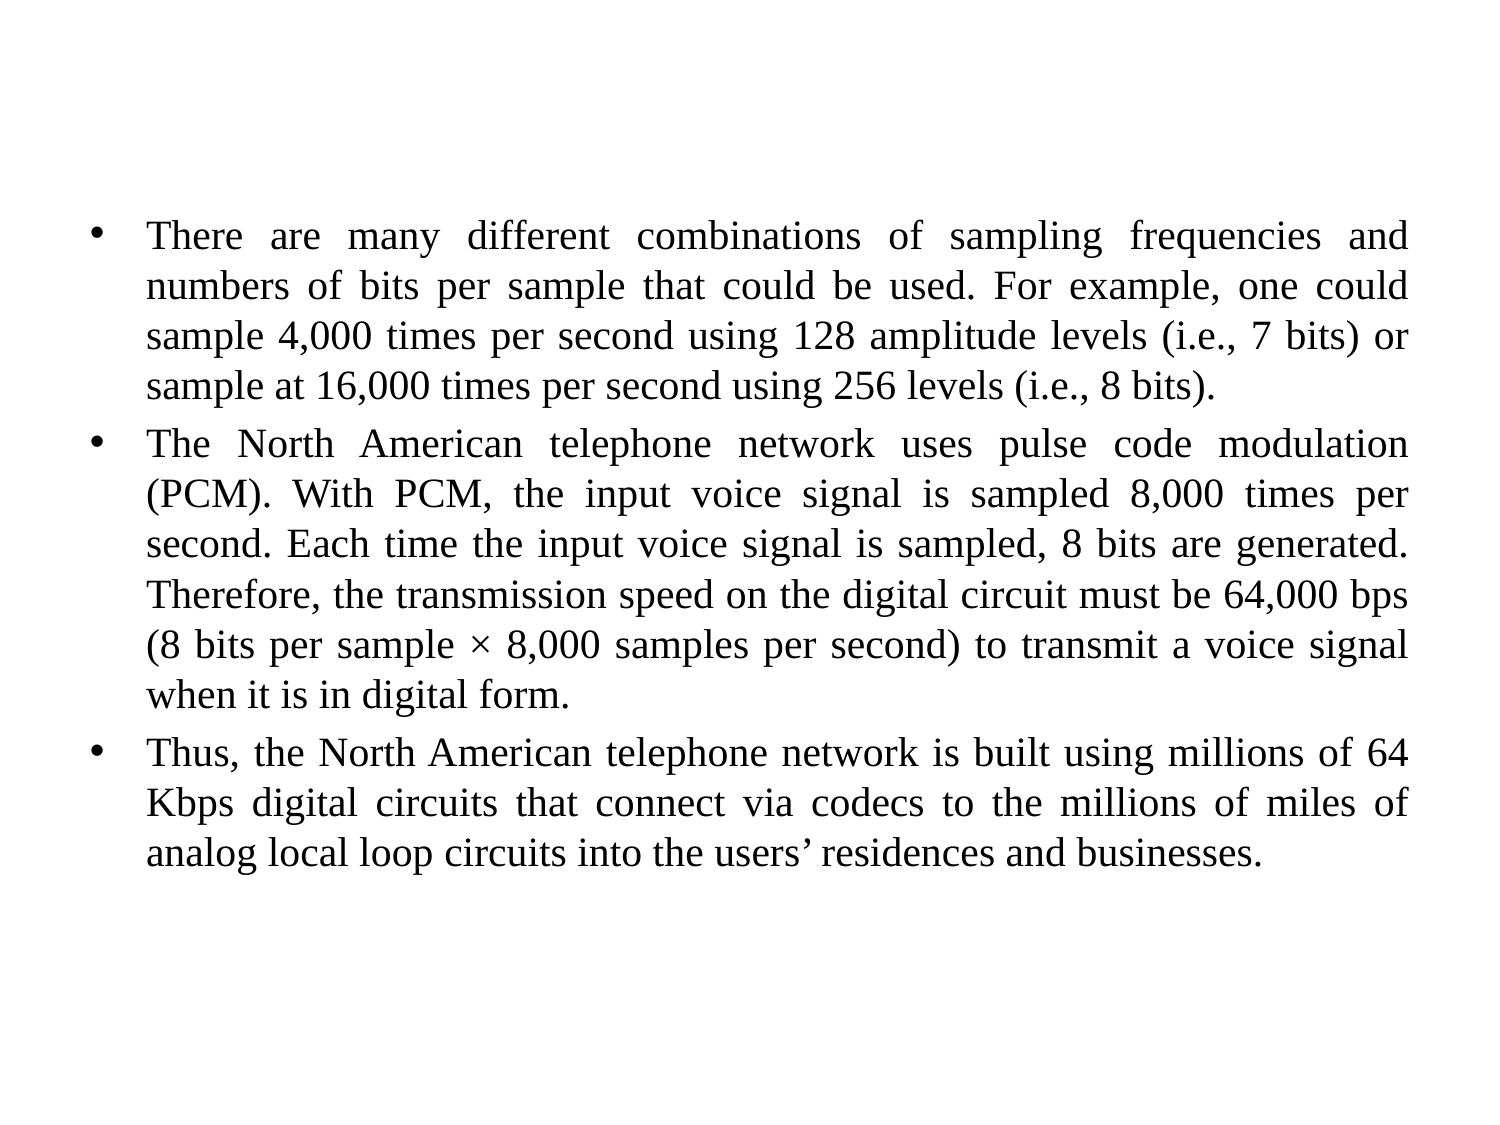

#
There are many different combinations of sampling frequencies and numbers of bits per sample that could be used. For example, one could sample 4,000 times per second using 128 amplitude levels (i.e., 7 bits) or sample at 16,000 times per second using 256 levels (i.e., 8 bits).
The North American telephone network uses pulse code modulation (PCM). With PCM, the input voice signal is sampled 8,000 times per second. Each time the input voice signal is sampled, 8 bits are generated. Therefore, the transmission speed on the digital circuit must be 64,000 bps (8 bits per sample × 8,000 samples per second) to transmit a voice signal when it is in digital form.
Thus, the North American telephone network is built using millions of 64 Kbps digital circuits that connect via codecs to the millions of miles of analog local loop circuits into the users’ residences and businesses.